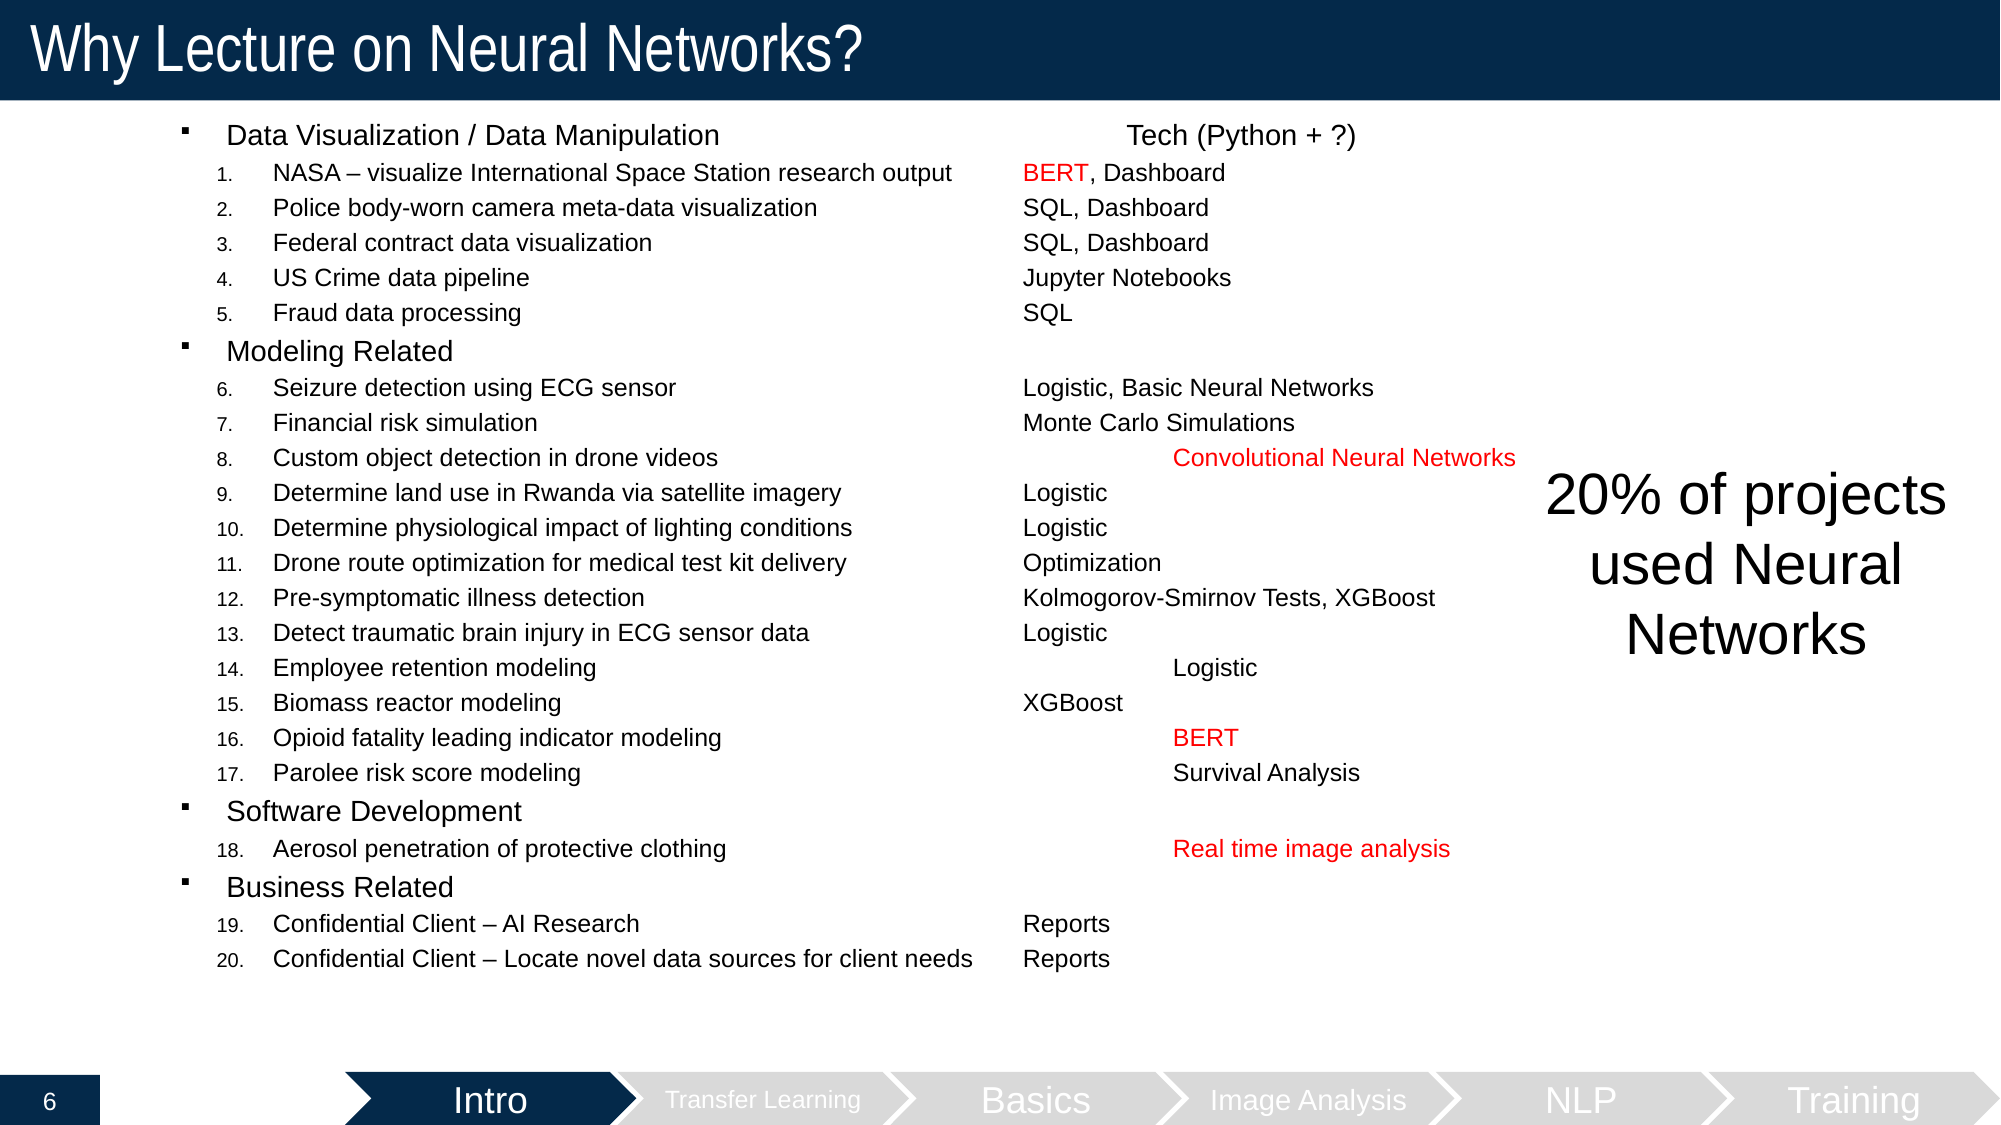

# Why Lecture on Neural Networks?
Data Visualization / Data Manipulation			Tech (Python + ?)
NASA – visualize International Space Station research output	BERT, Dashboard
Police body-worn camera meta-data visualization 		SQL, Dashboard
Federal contract data visualization 			SQL, Dashboard
US Crime data pipeline				Jupyter Notebooks
Fraud data processing				SQL
Modeling Related
Seizure detection using ECG sensor 			Logistic, Basic Neural Networks
Financial risk simulation 				Monte Carlo Simulations
Custom object detection in drone videos 			Convolutional Neural Networks
Determine land use in Rwanda via satellite imagery 		Logistic
Determine physiological impact of lighting conditions		Logistic
Drone route optimization for medical test kit delivery 		Optimization
Pre-symptomatic illness detection 			Kolmogorov-Smirnov Tests, XGBoost
Detect traumatic brain injury in ECG sensor data 		Logistic
Employee retention modeling 				Logistic
Biomass reactor modeling				XGBoost
Opioid fatality leading indicator modeling			BERT
Parolee risk score modeling				Survival Analysis
Software Development
Aerosol penetration of protective clothing 			Real time image analysis
Business Related
Confidential Client – AI Research 			Reports
Confidential Client – Locate novel data sources for client needs 	Reports
20% of projects
used Neural
Networks
Intro
Transfer Learning
Basics
Image Analysis
NLP
Training
6